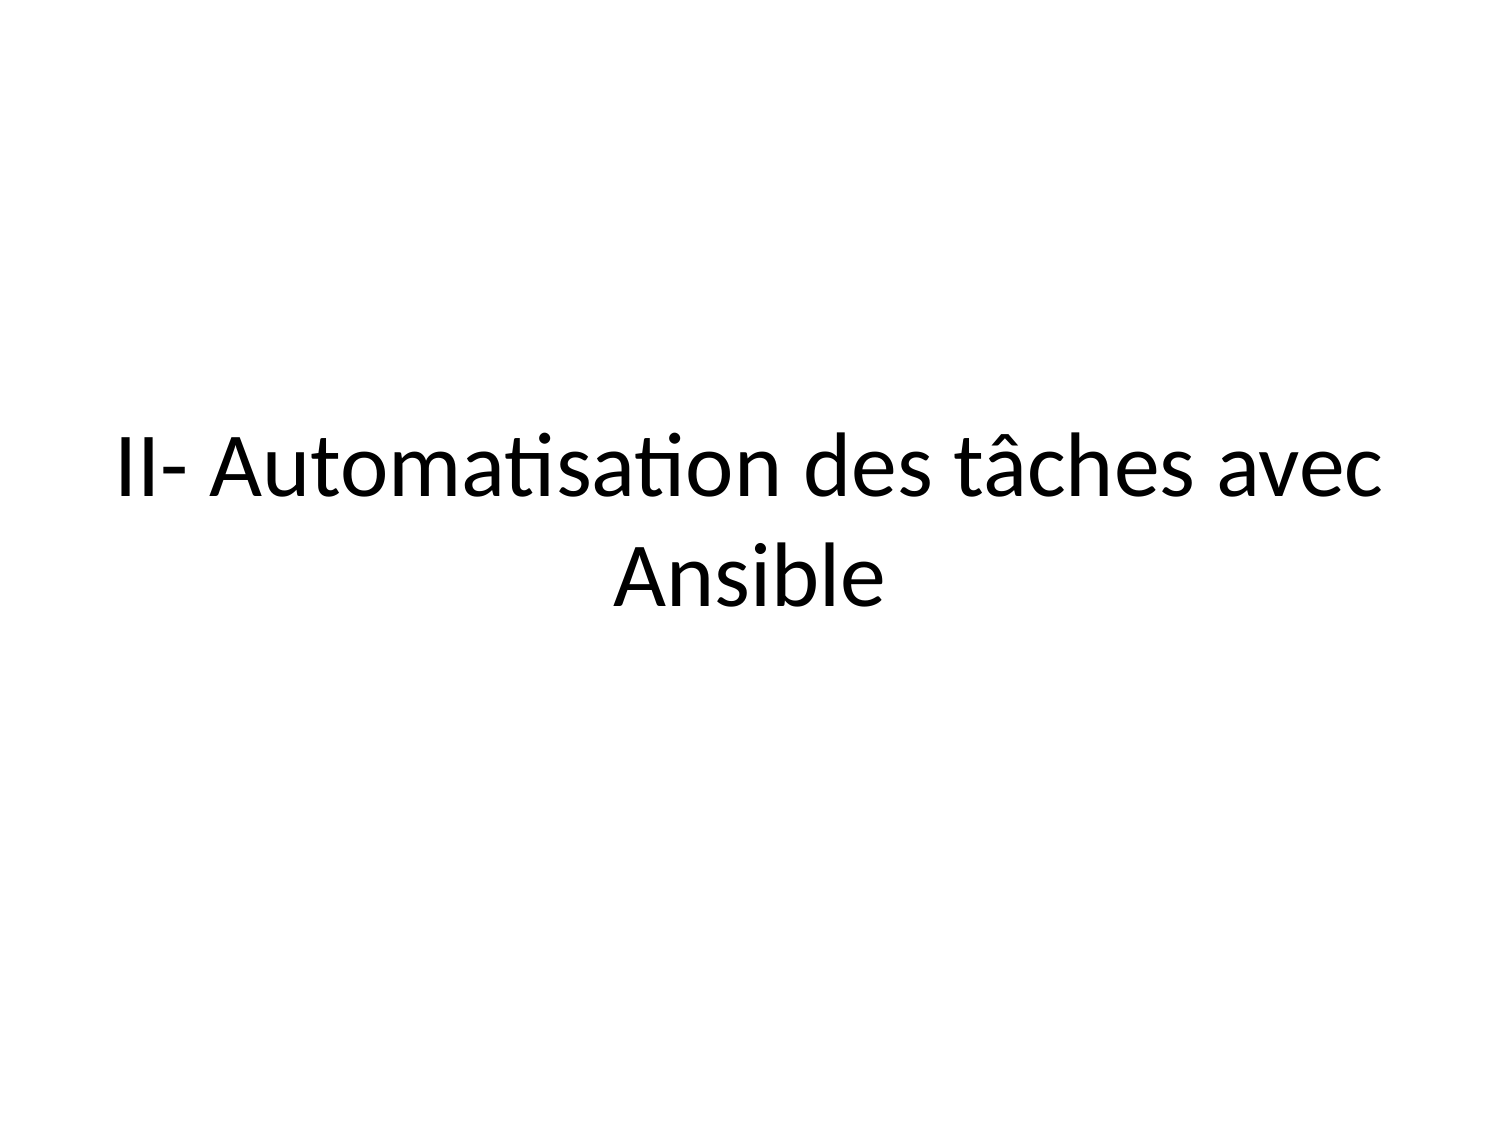

# II- Automatisation des tâches avec Ansible